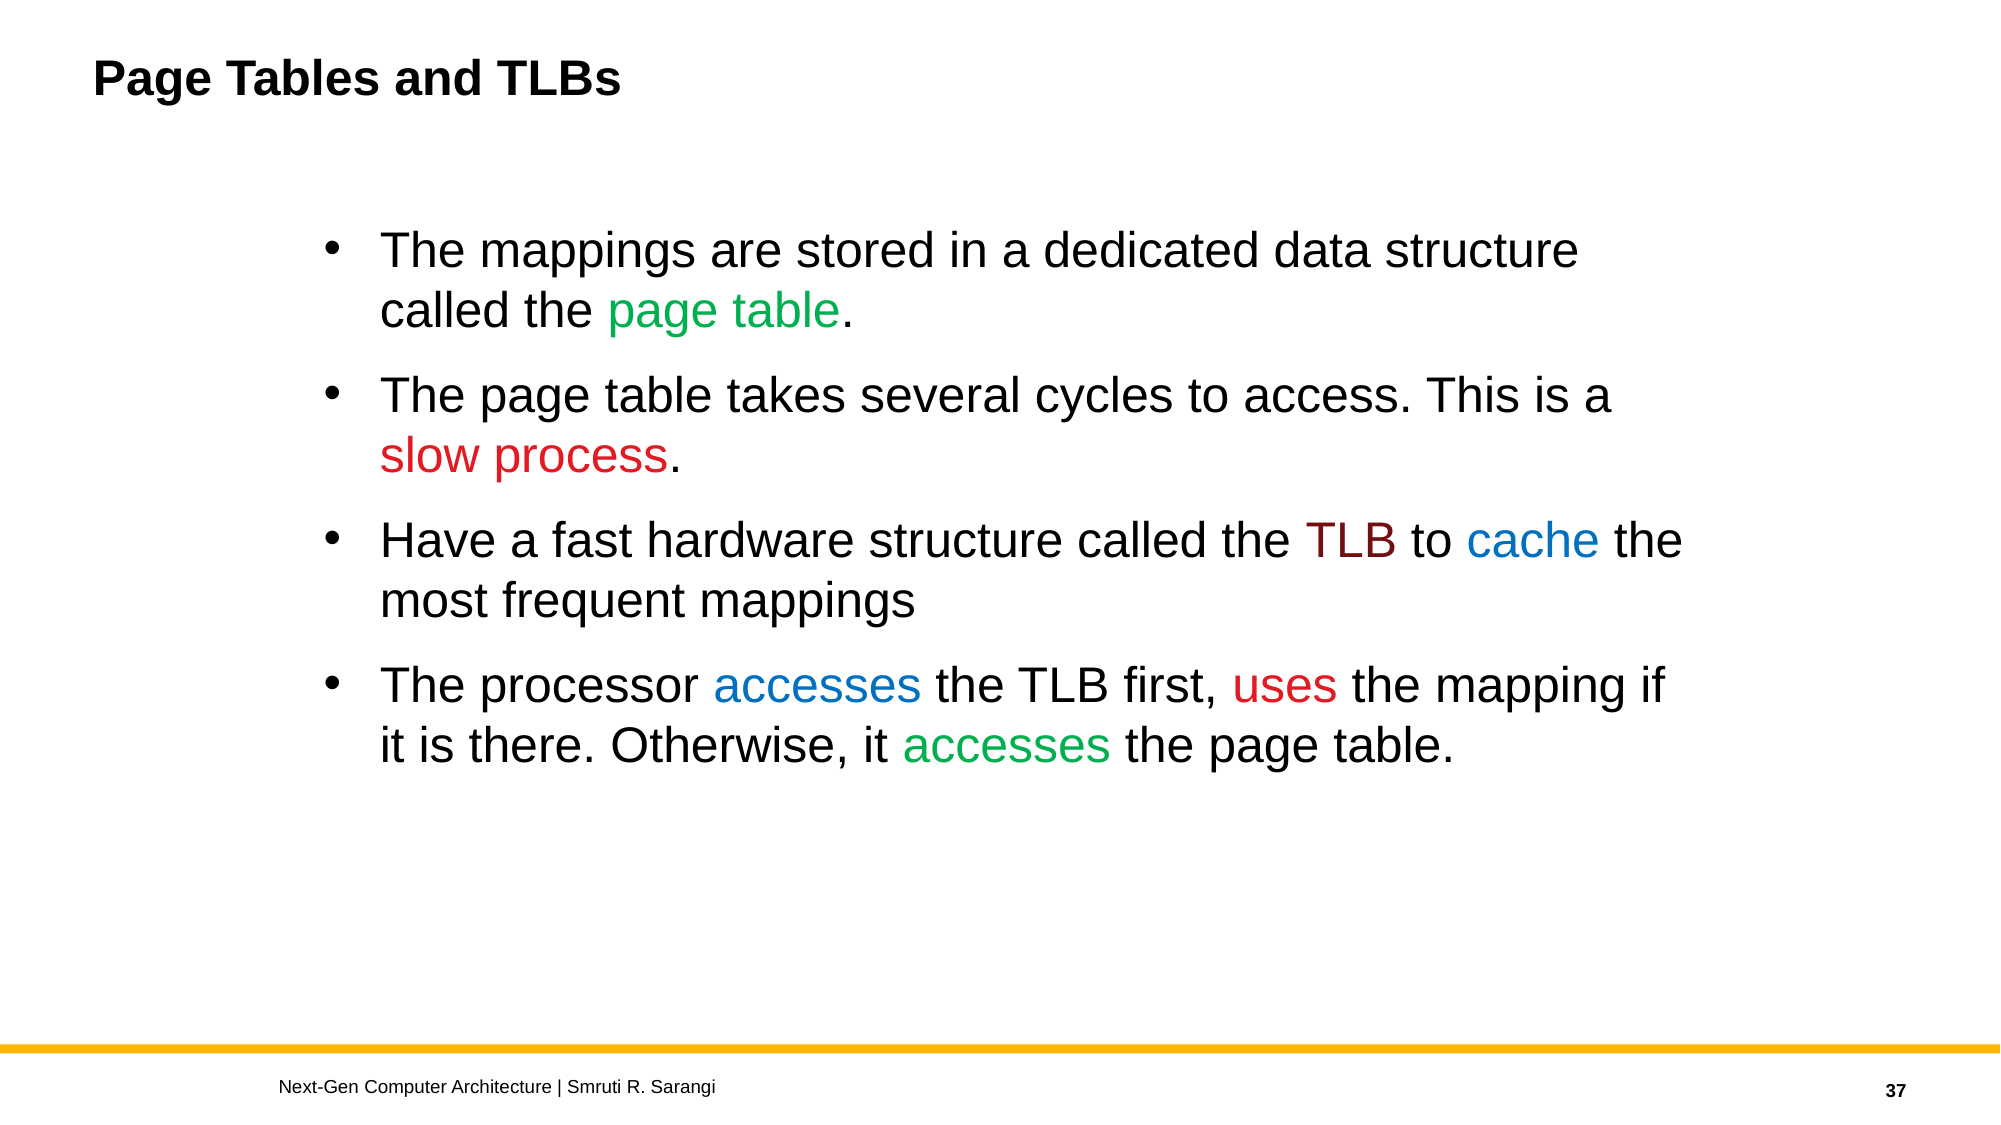

# Page Tables and TLBs
The mappings are stored in a dedicated data structure called the page table.
The page table takes several cycles to access. This is a slow process.
Have a fast hardware structure called the TLB to cache the most frequent mappings
The processor accesses the TLB first, uses the mapping if it is there. Otherwise, it accesses the page table.

Next-Gen Computer Architecture | Smruti R. Sarangi
37